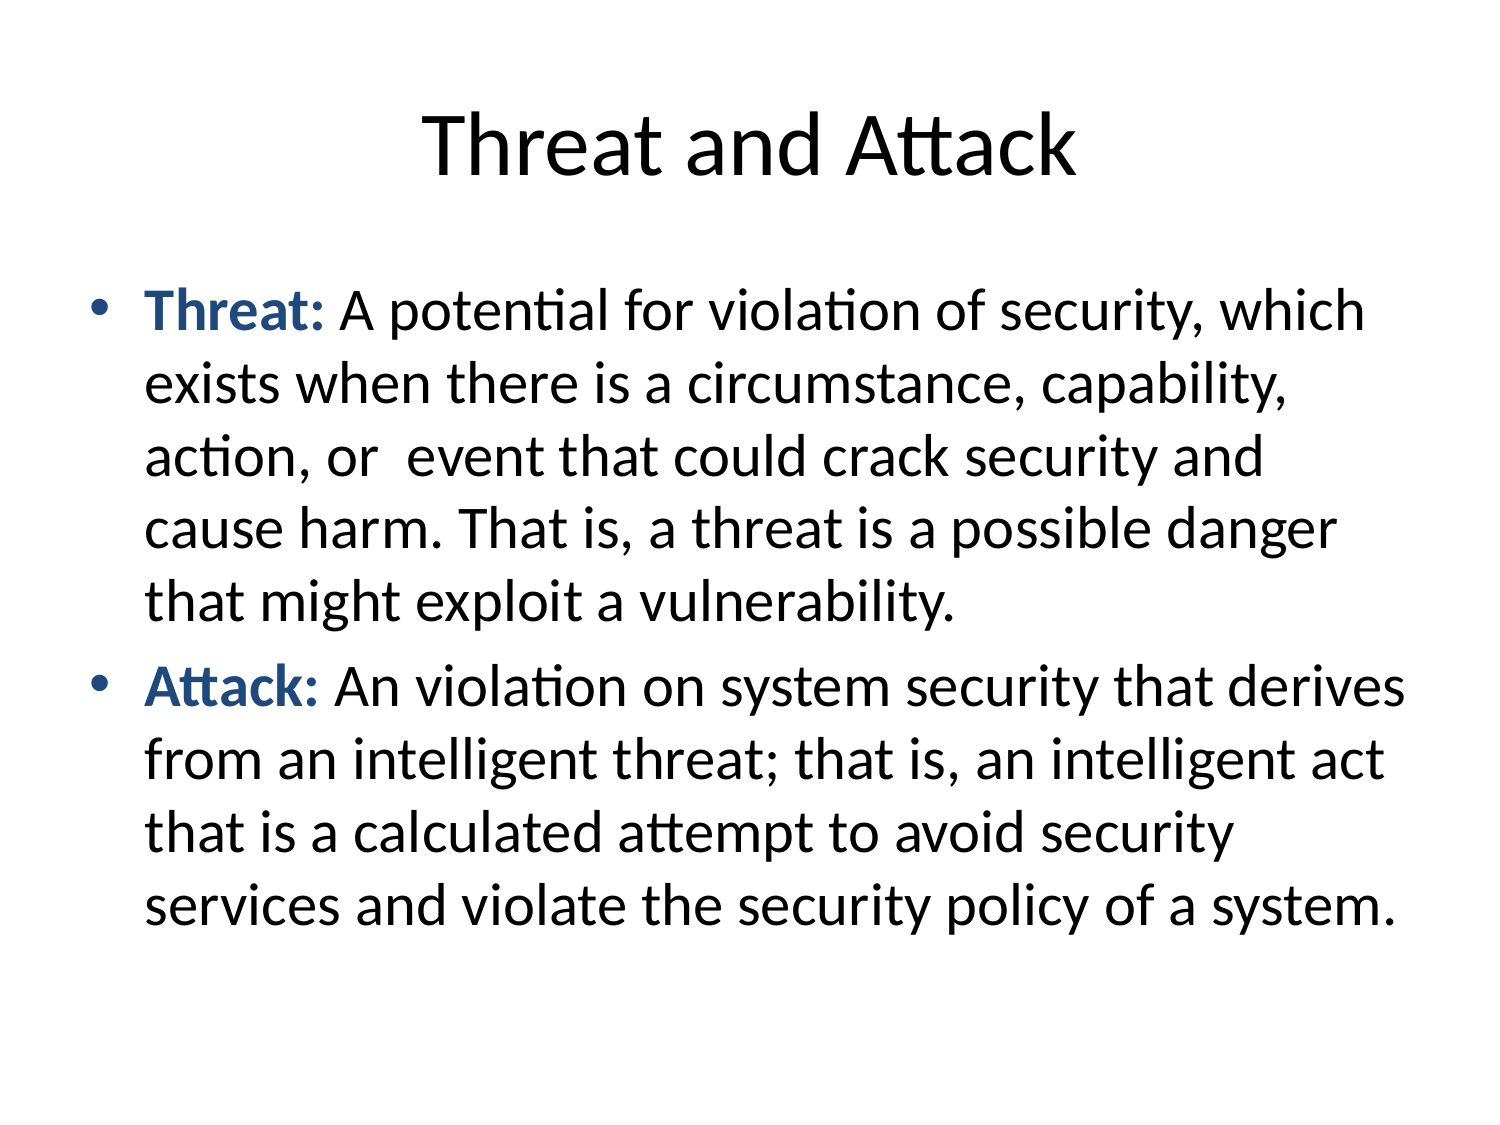

# Threat and Attack
Threat: A potential for violation of security, which exists when there is a circumstance, capability, action, or  event that could crack security and cause harm. That is, a threat is a possible danger that might exploit a vulnerability.
Attack: An violation on system security that derives from an intelligent threat; that is, an intelligent act that is a calculated attempt to avoid security services and violate the security policy of a system.